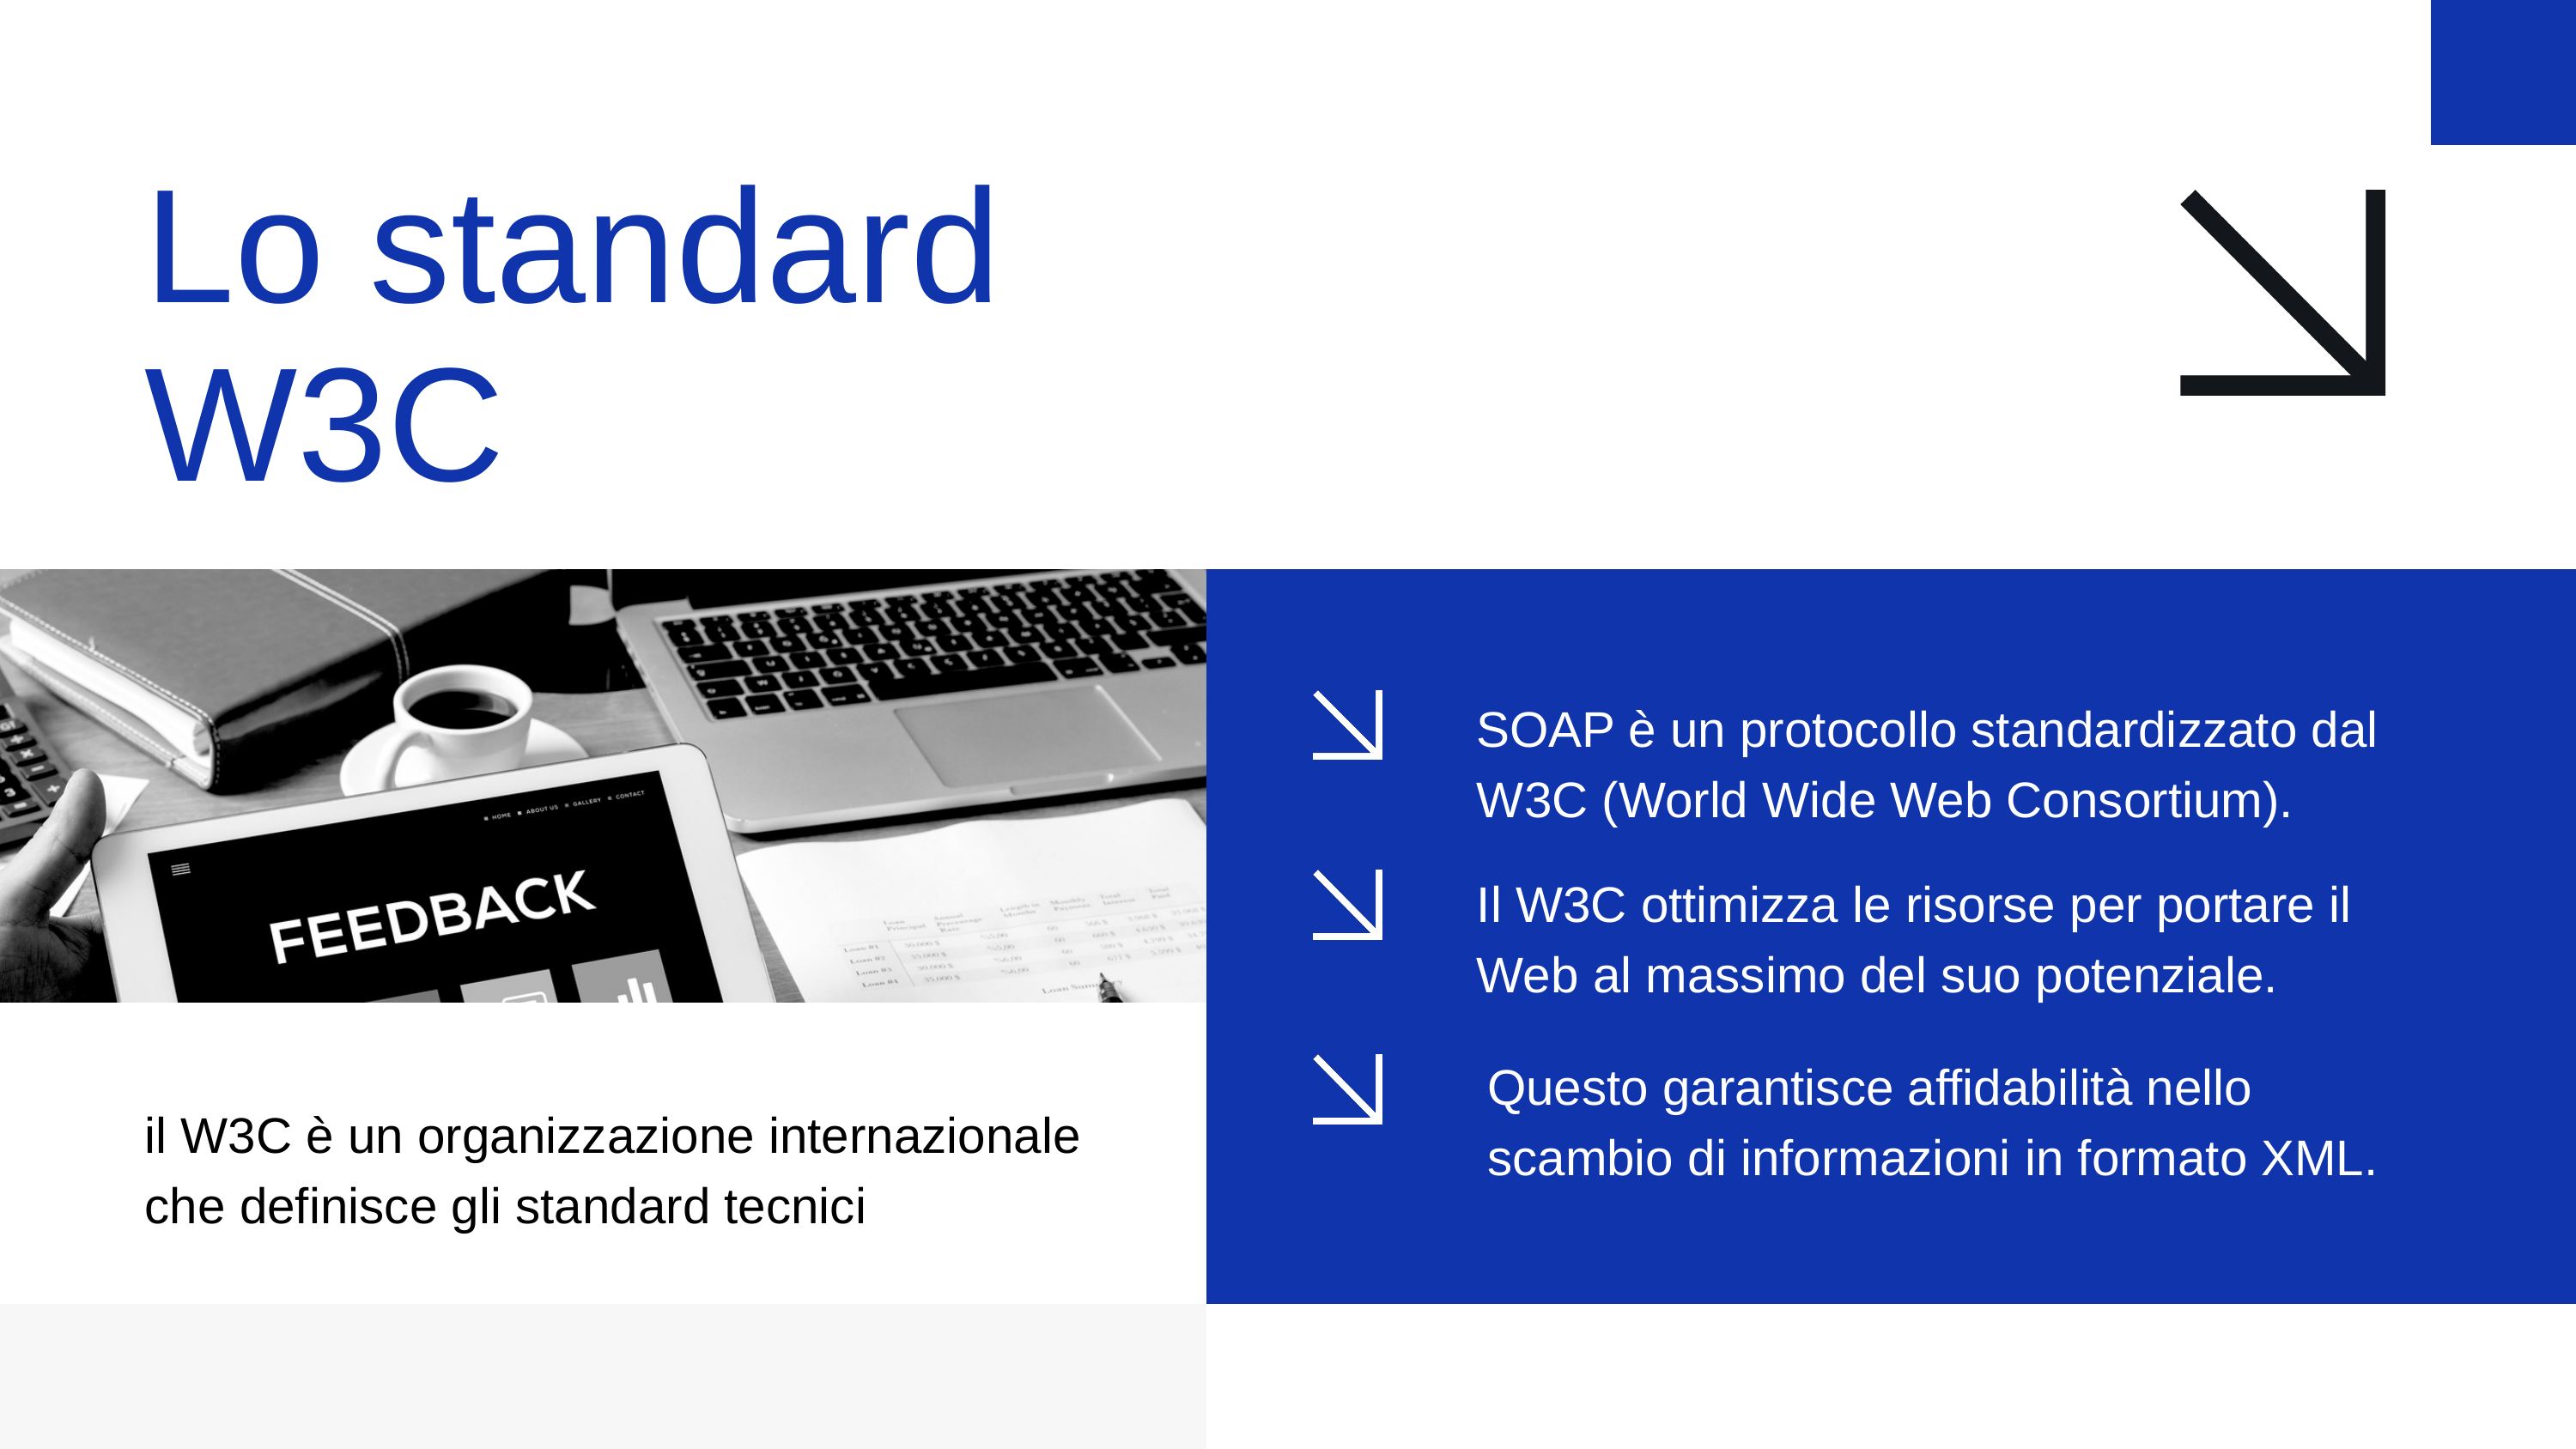

Lo standard W3C

SOAP è un protocollo standardizzato dal W3C (World Wide Web Consortium).

Il W3C ottimizza le risorse per portare il Web al massimo del suo potenziale.

Questo garantisce affidabilità nello scambio di informazioni in formato XML.

il W3C è un organizzazione internazionale che definisce gli standard tecnici